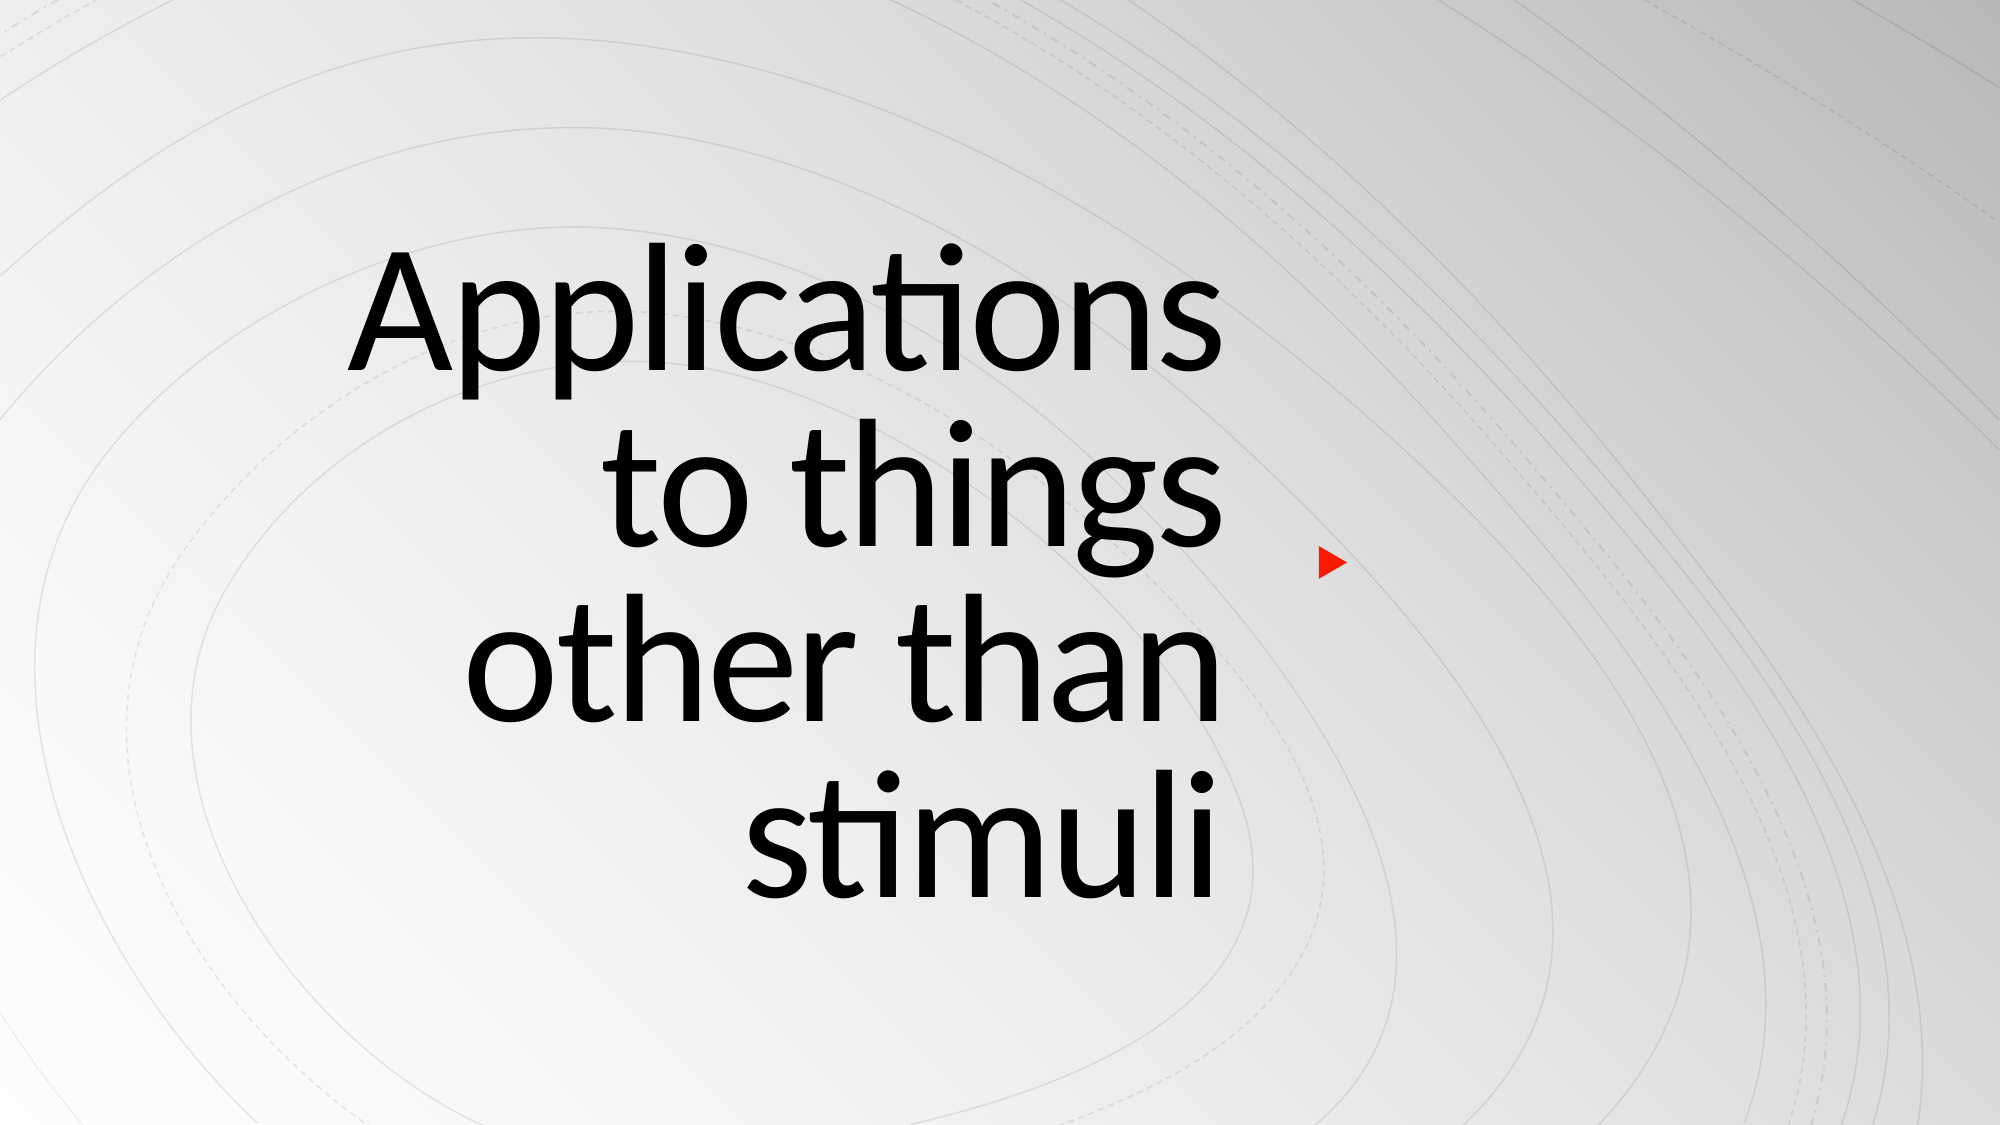

# Applications to things other than stimuli